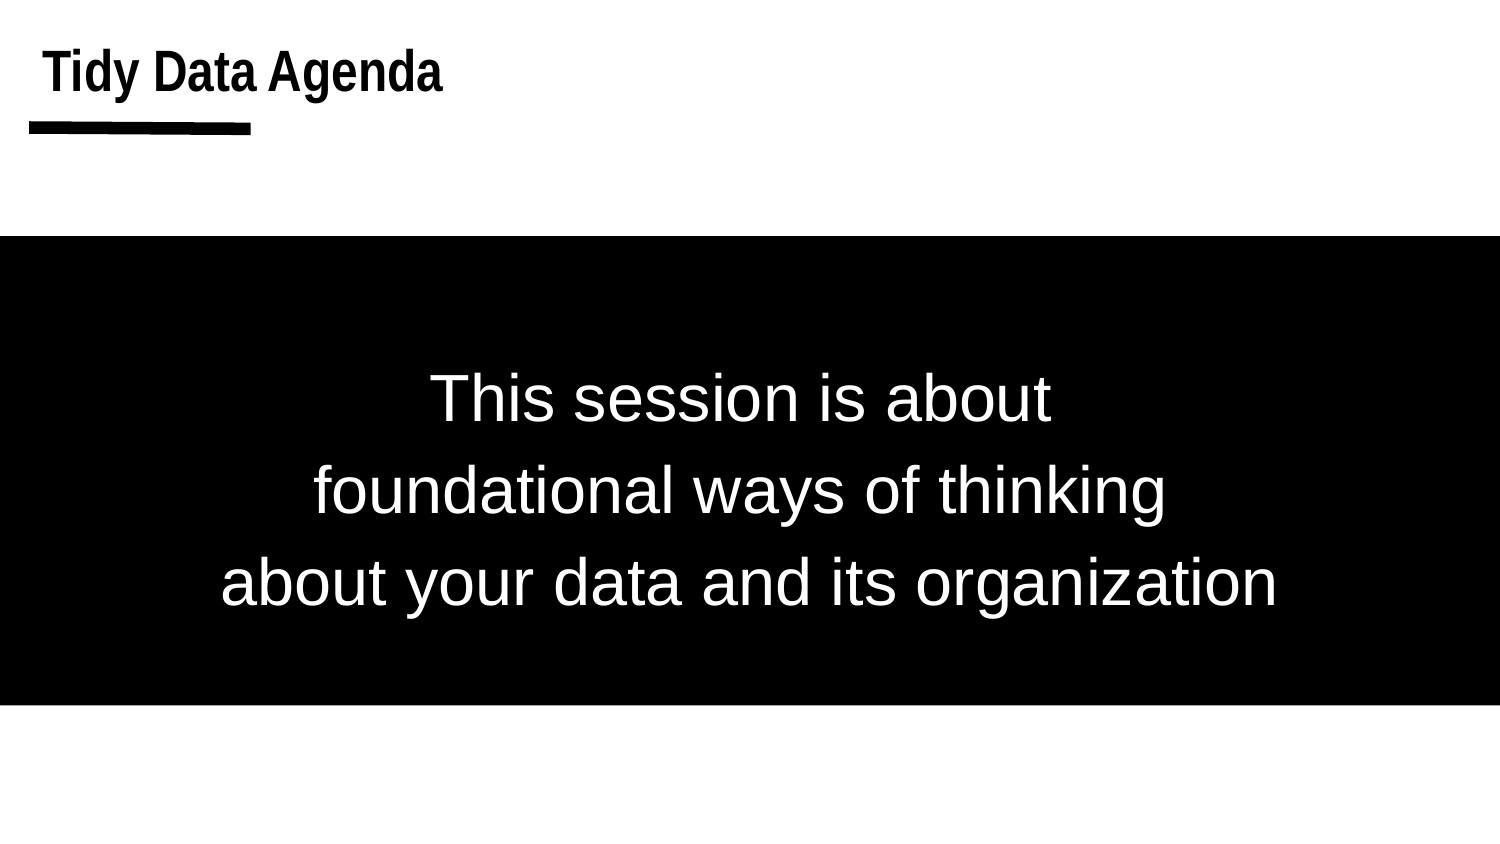

# Tidy Data Agenda
This session is about
foundational ways of thinking
about your data and its organization